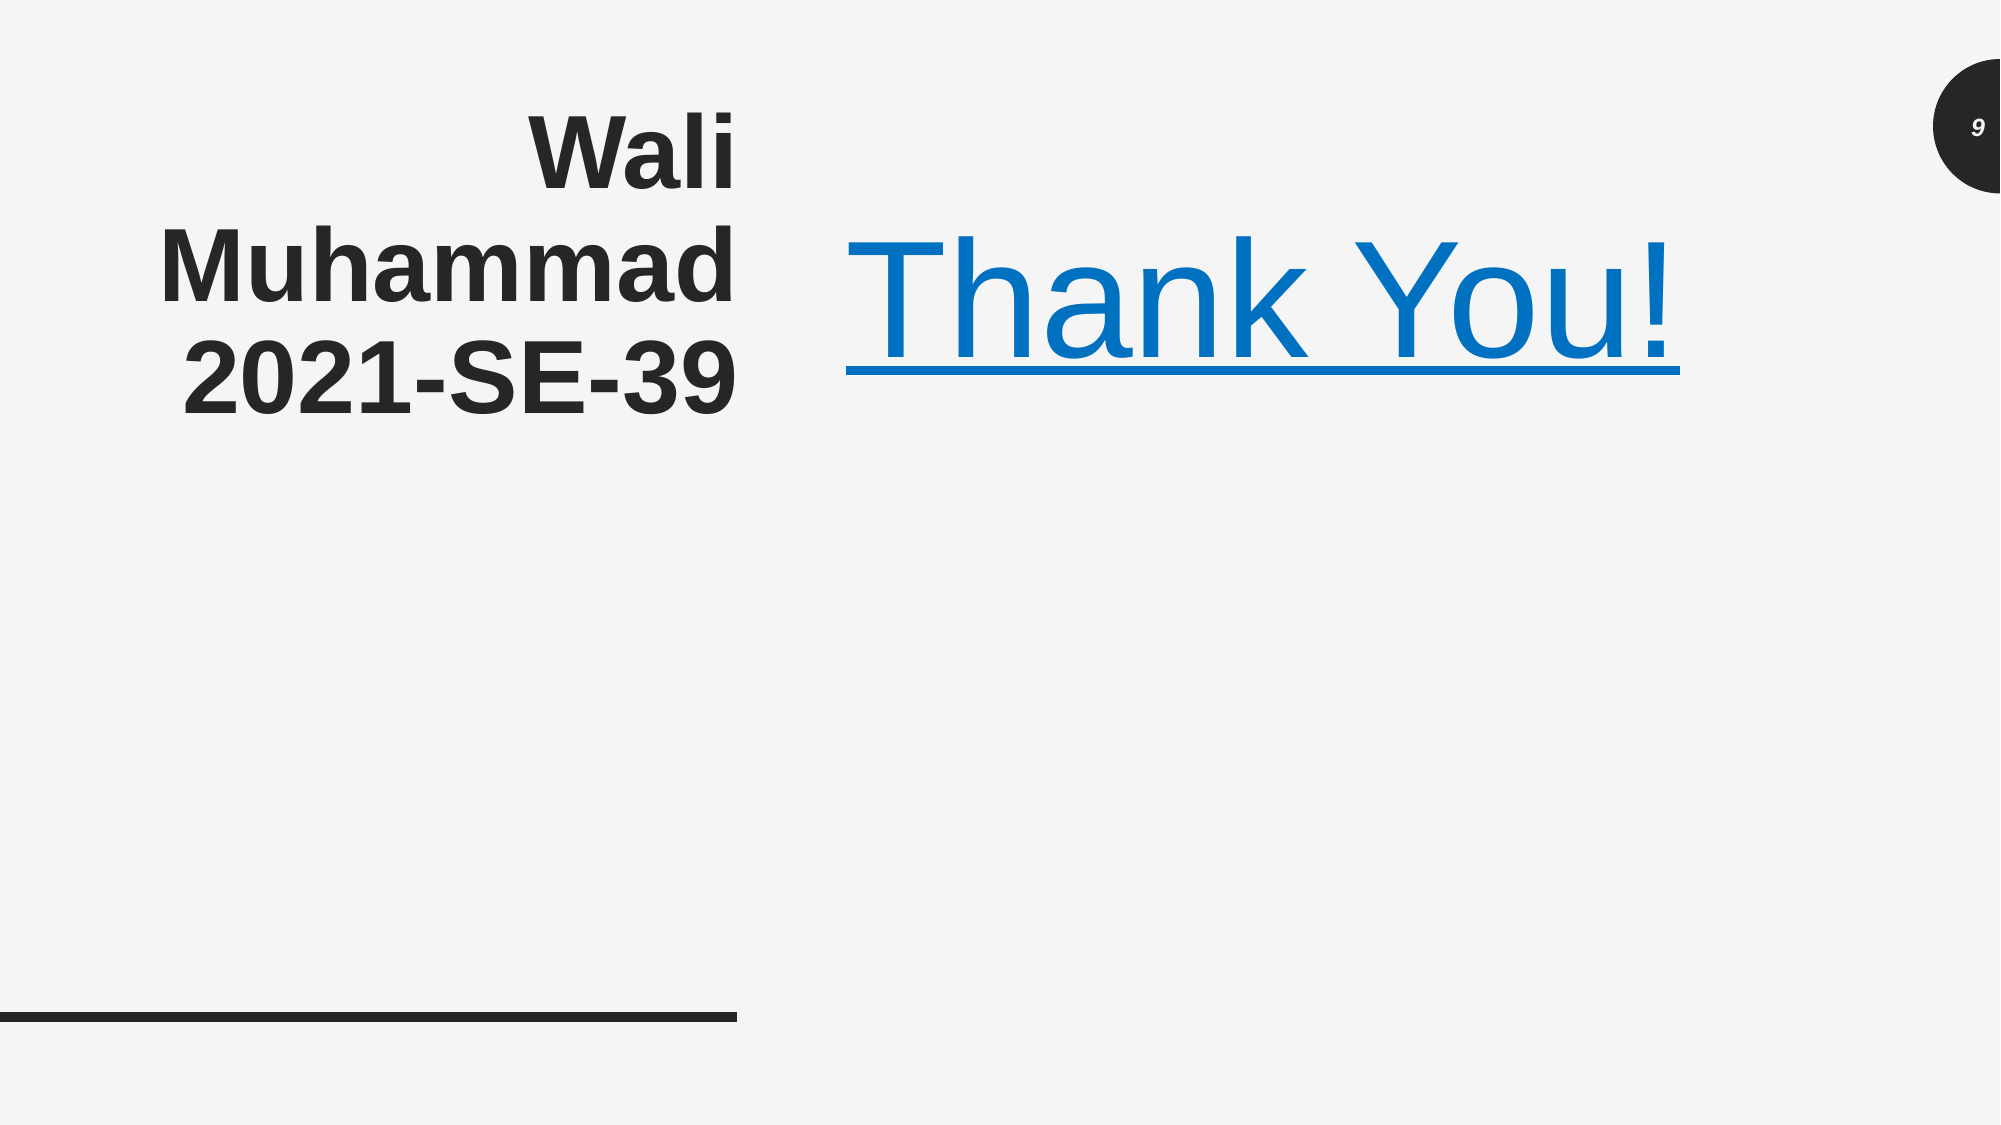

# Wali Muhammad 2021-SE-39
9
Thank You!